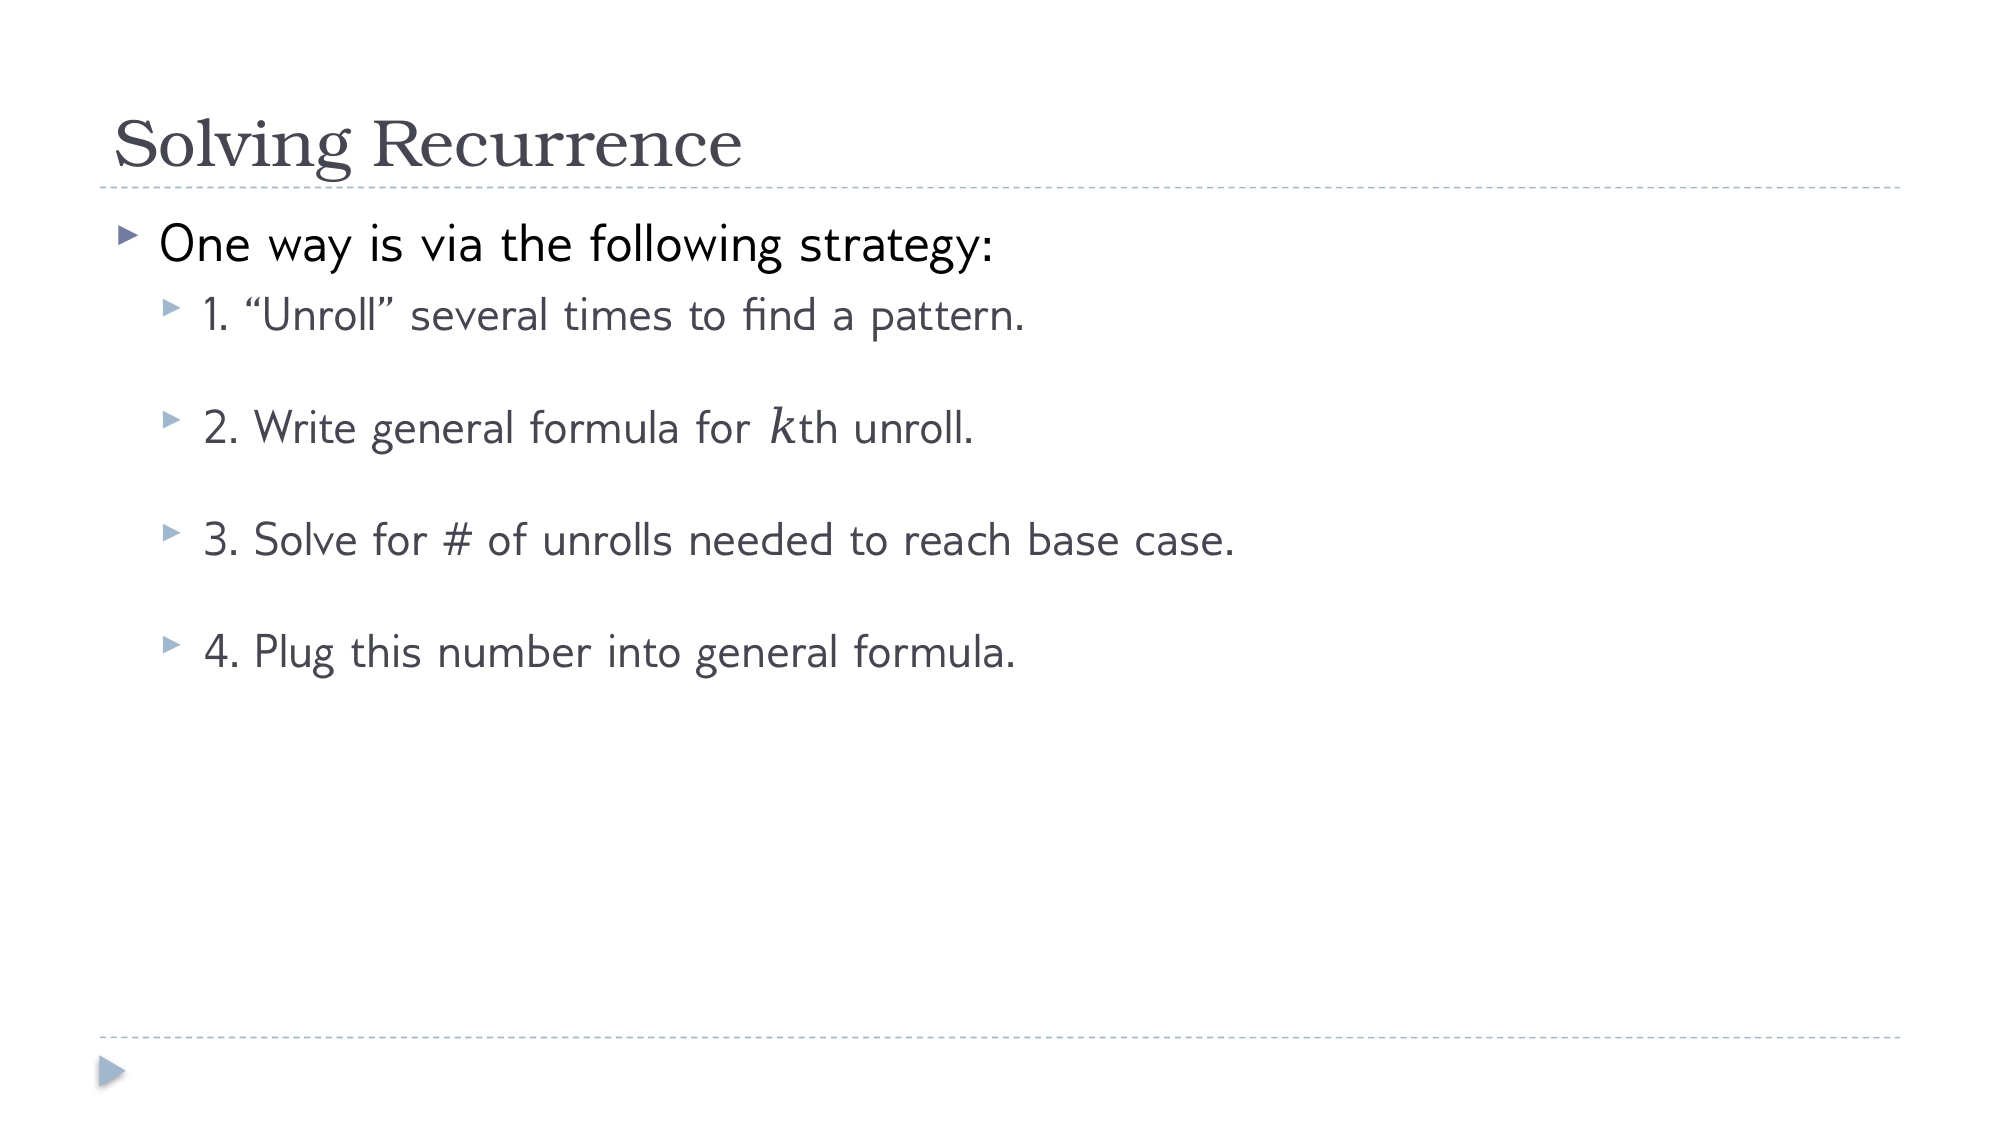

# Solving Recurrence
One way is via the following strategy:
1. “Unroll” several times to find a pattern.

2. Write general formula for 𝑘th unroll.

3. Solve for # of unrolls needed to reach base case.

4. Plug this number into general formula.